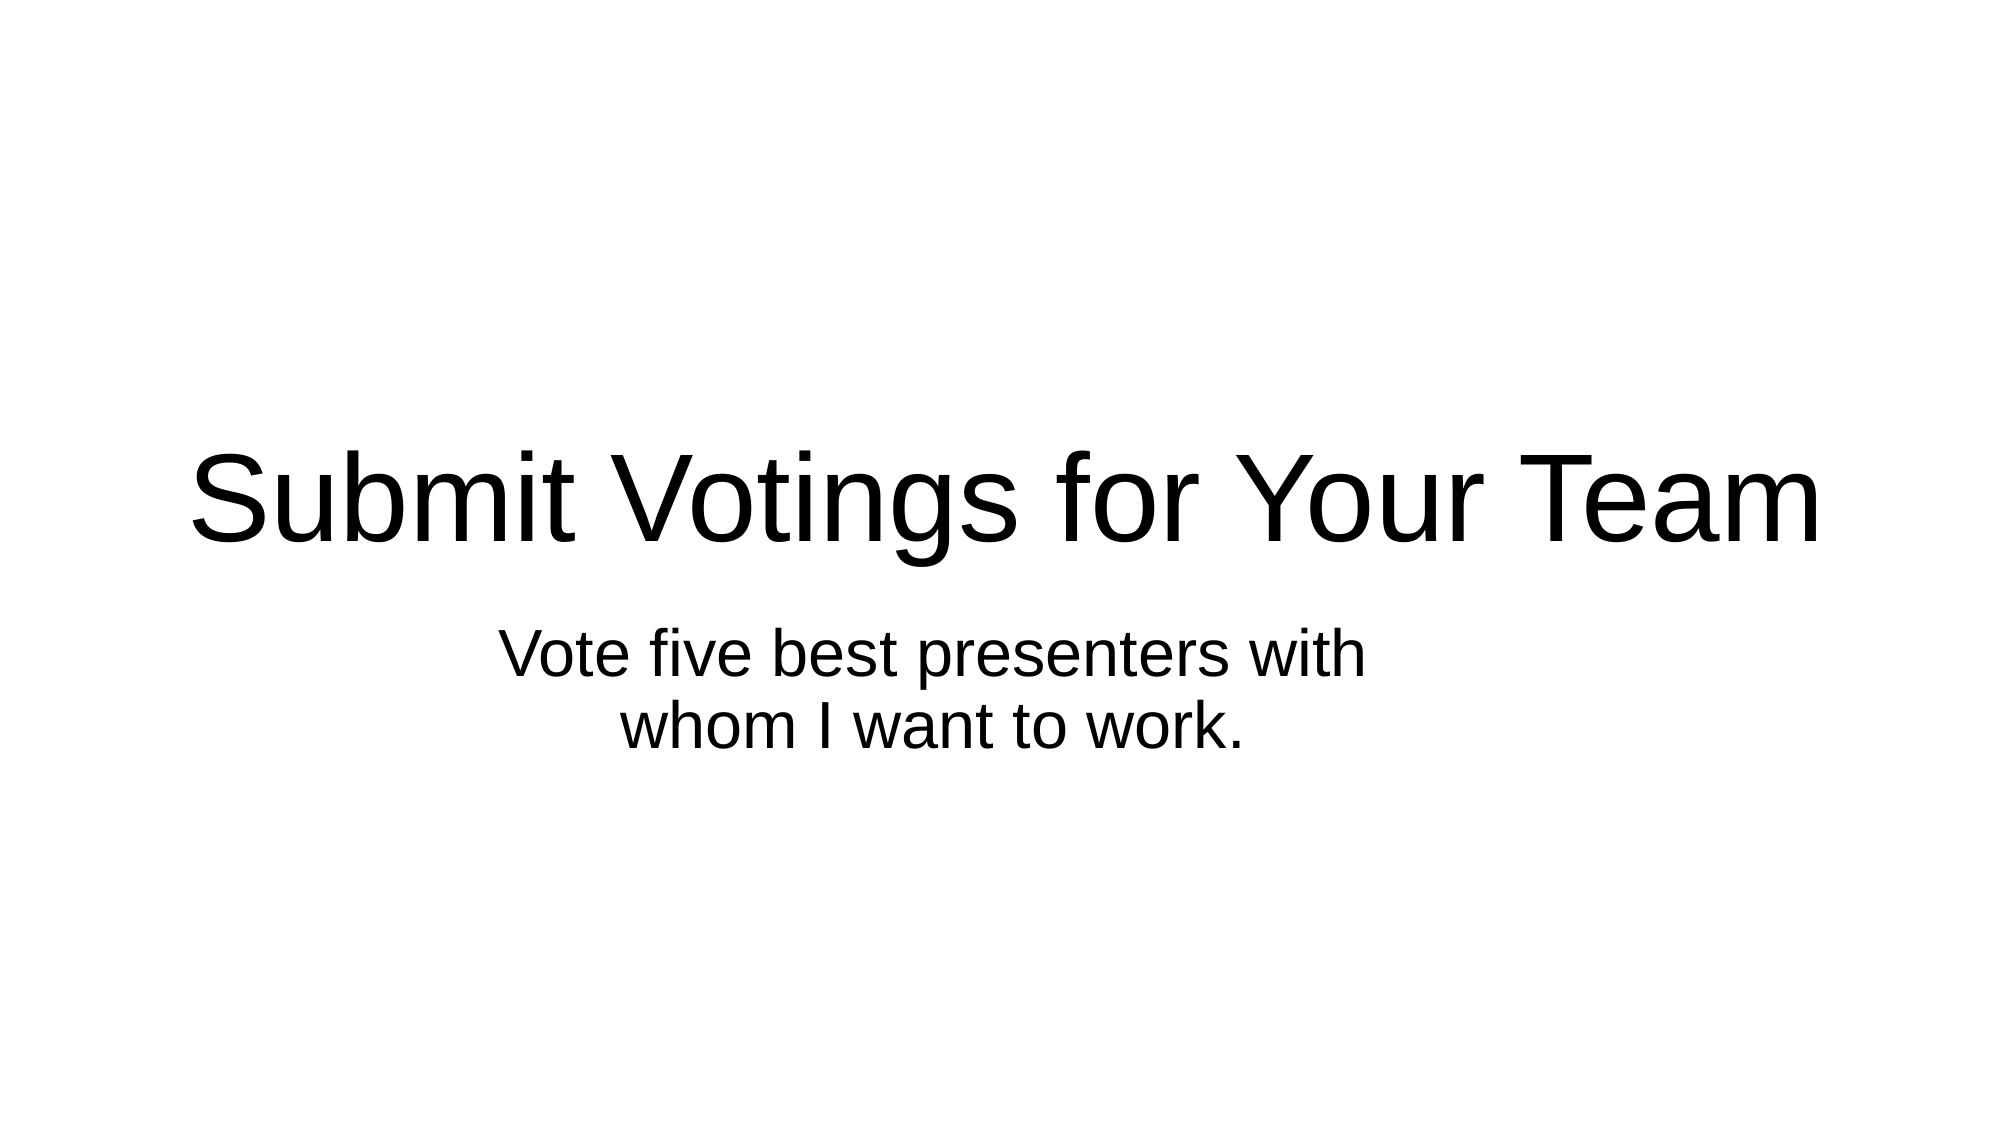

# Submit Votings for Your Team
Vote five best presenters with whom I want to work.